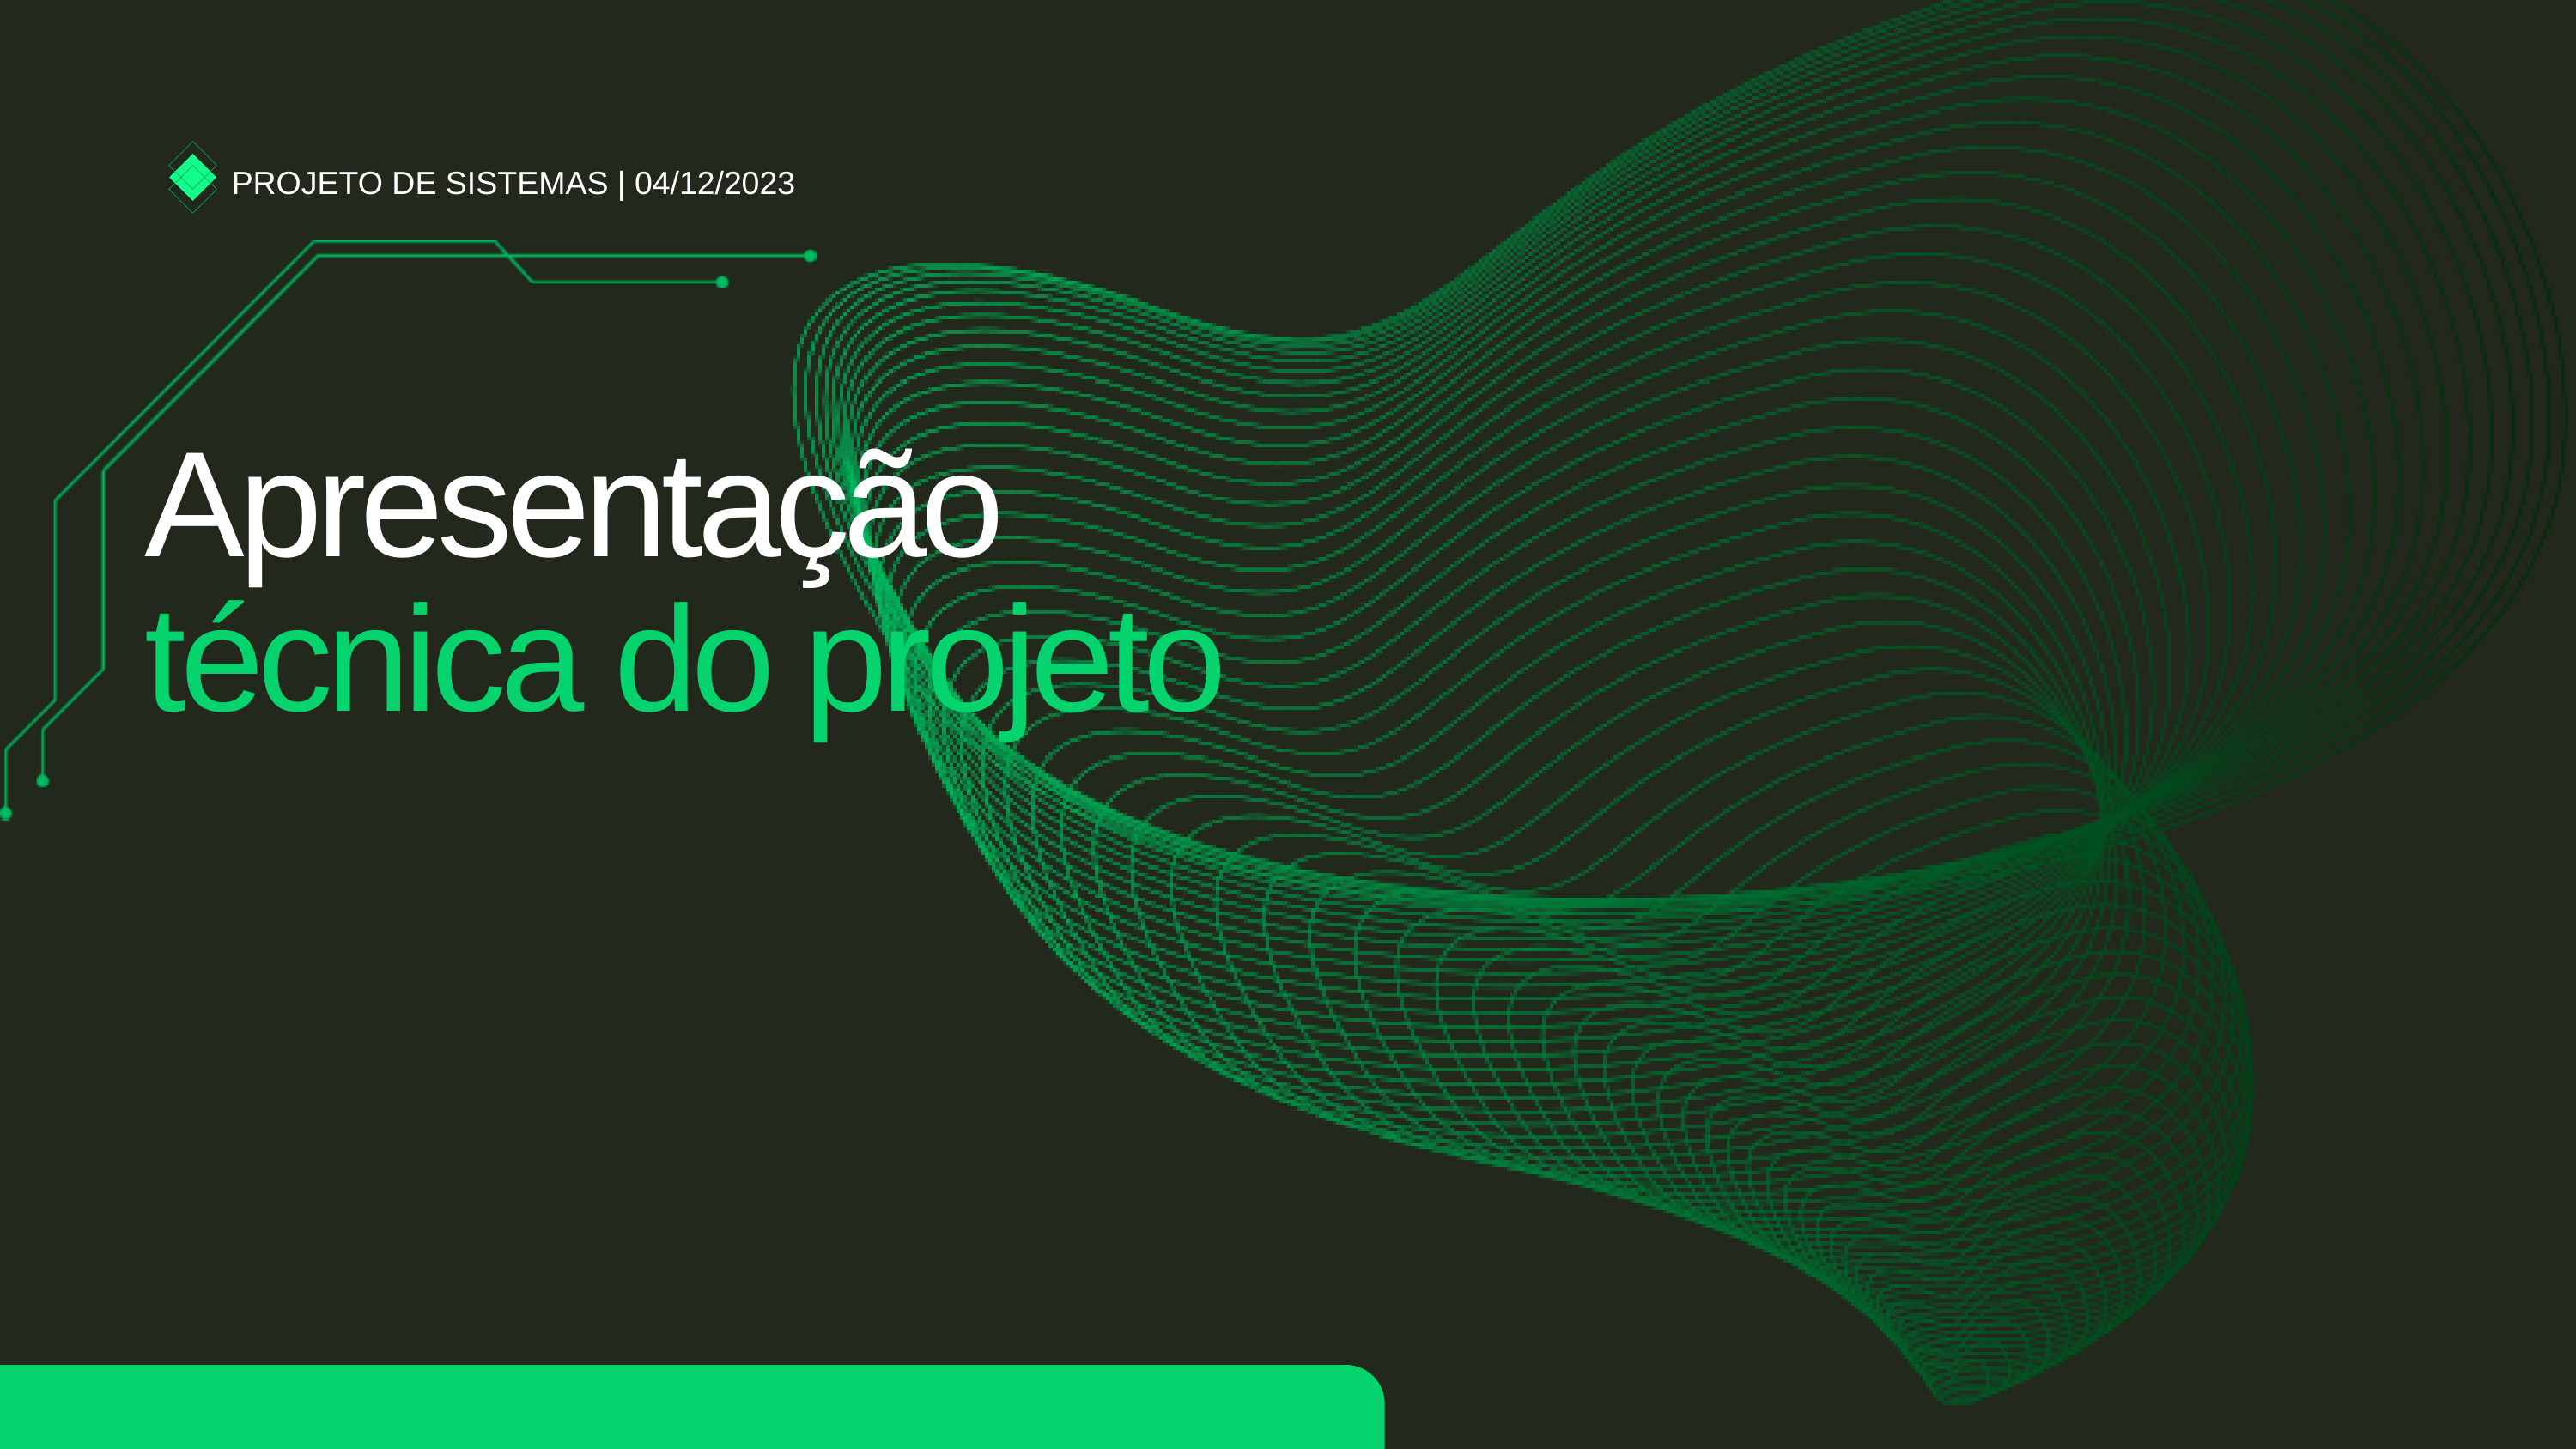

PROJETO DE SISTEMAS | 04/12/2023

Apresentação
técnica do projeto